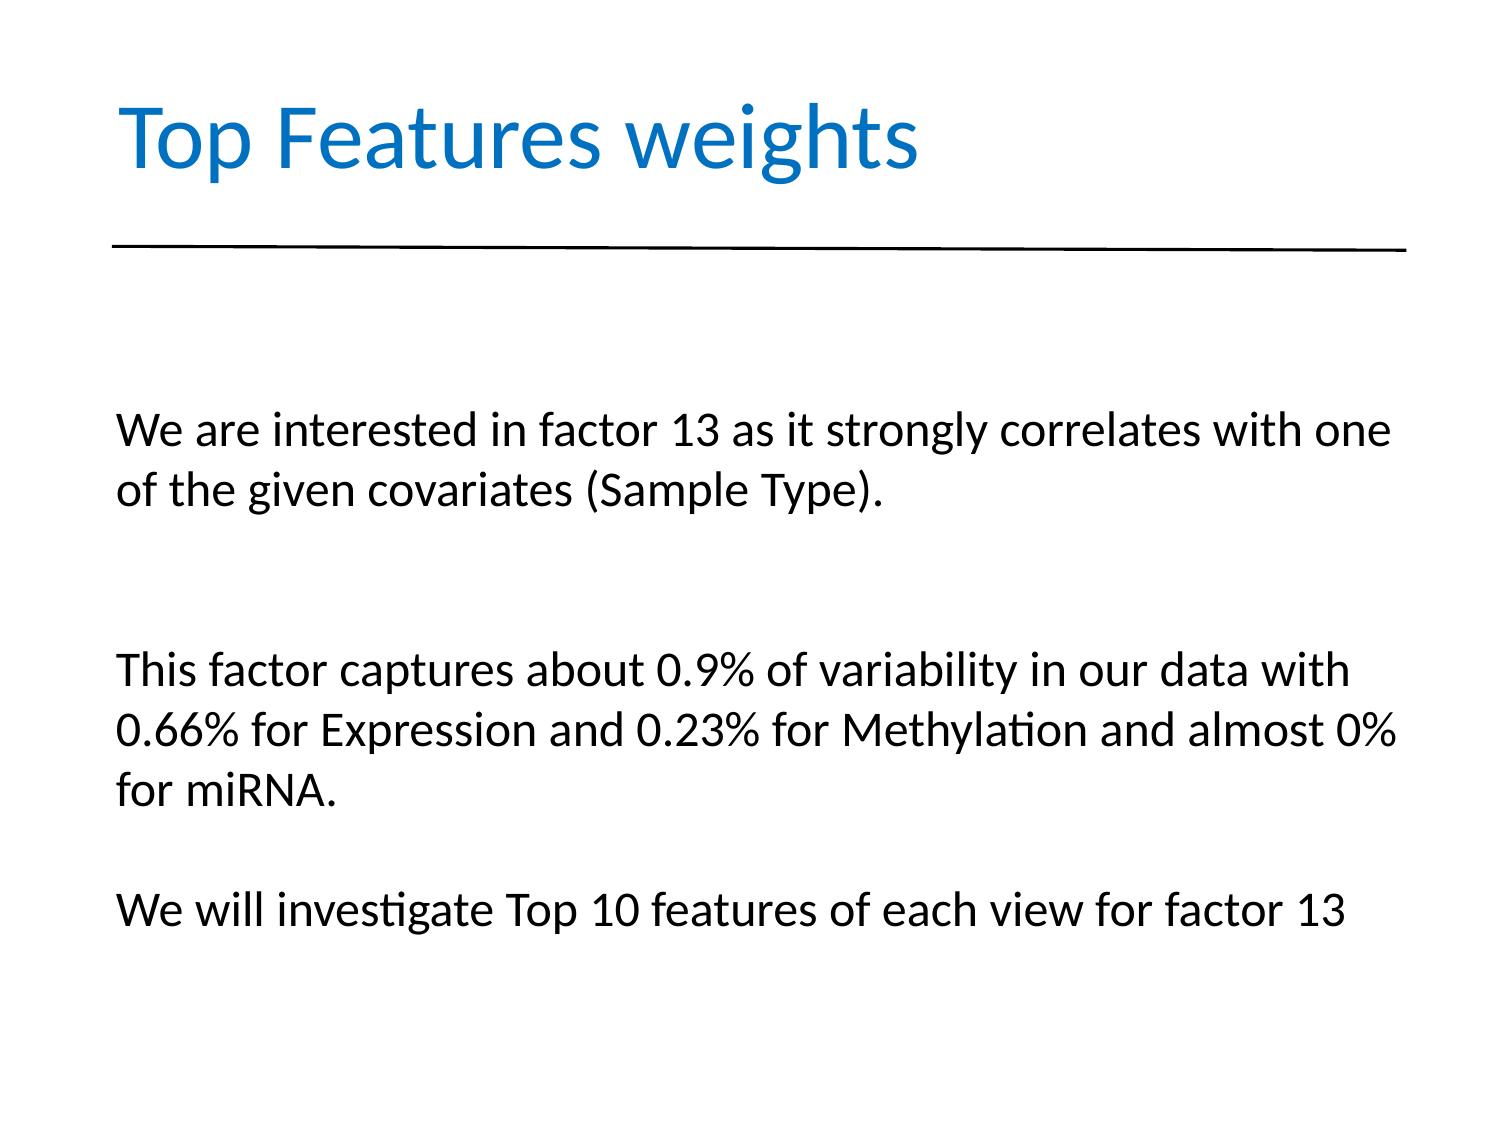

# Top Features weights

We are interested in factor 13 as it strongly correlates with one of the given covariates (Sample Type).

This factor captures about 0.9% of variability in our data with 0.66% for Expression and 0.23% for Methylation and almost 0% for miRNA.

We will investigate Top 10 features of each view for factor 13